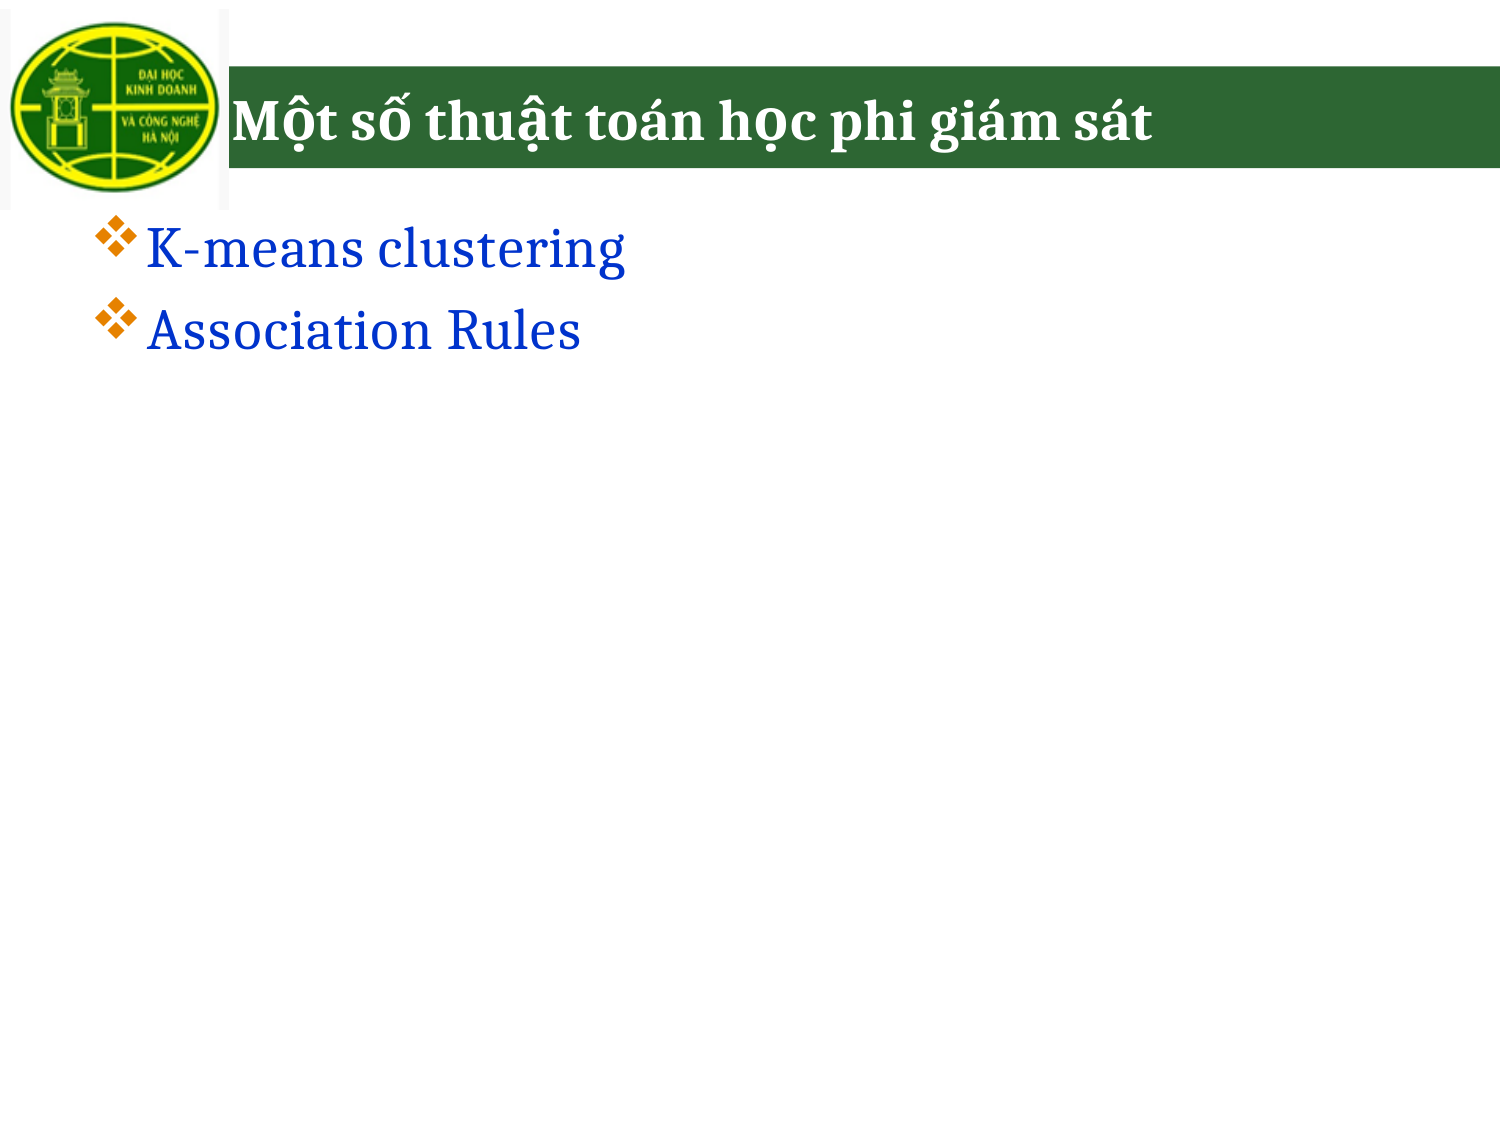

# Một số thuật toán học phi giám sát
K-means clustering
Association Rules